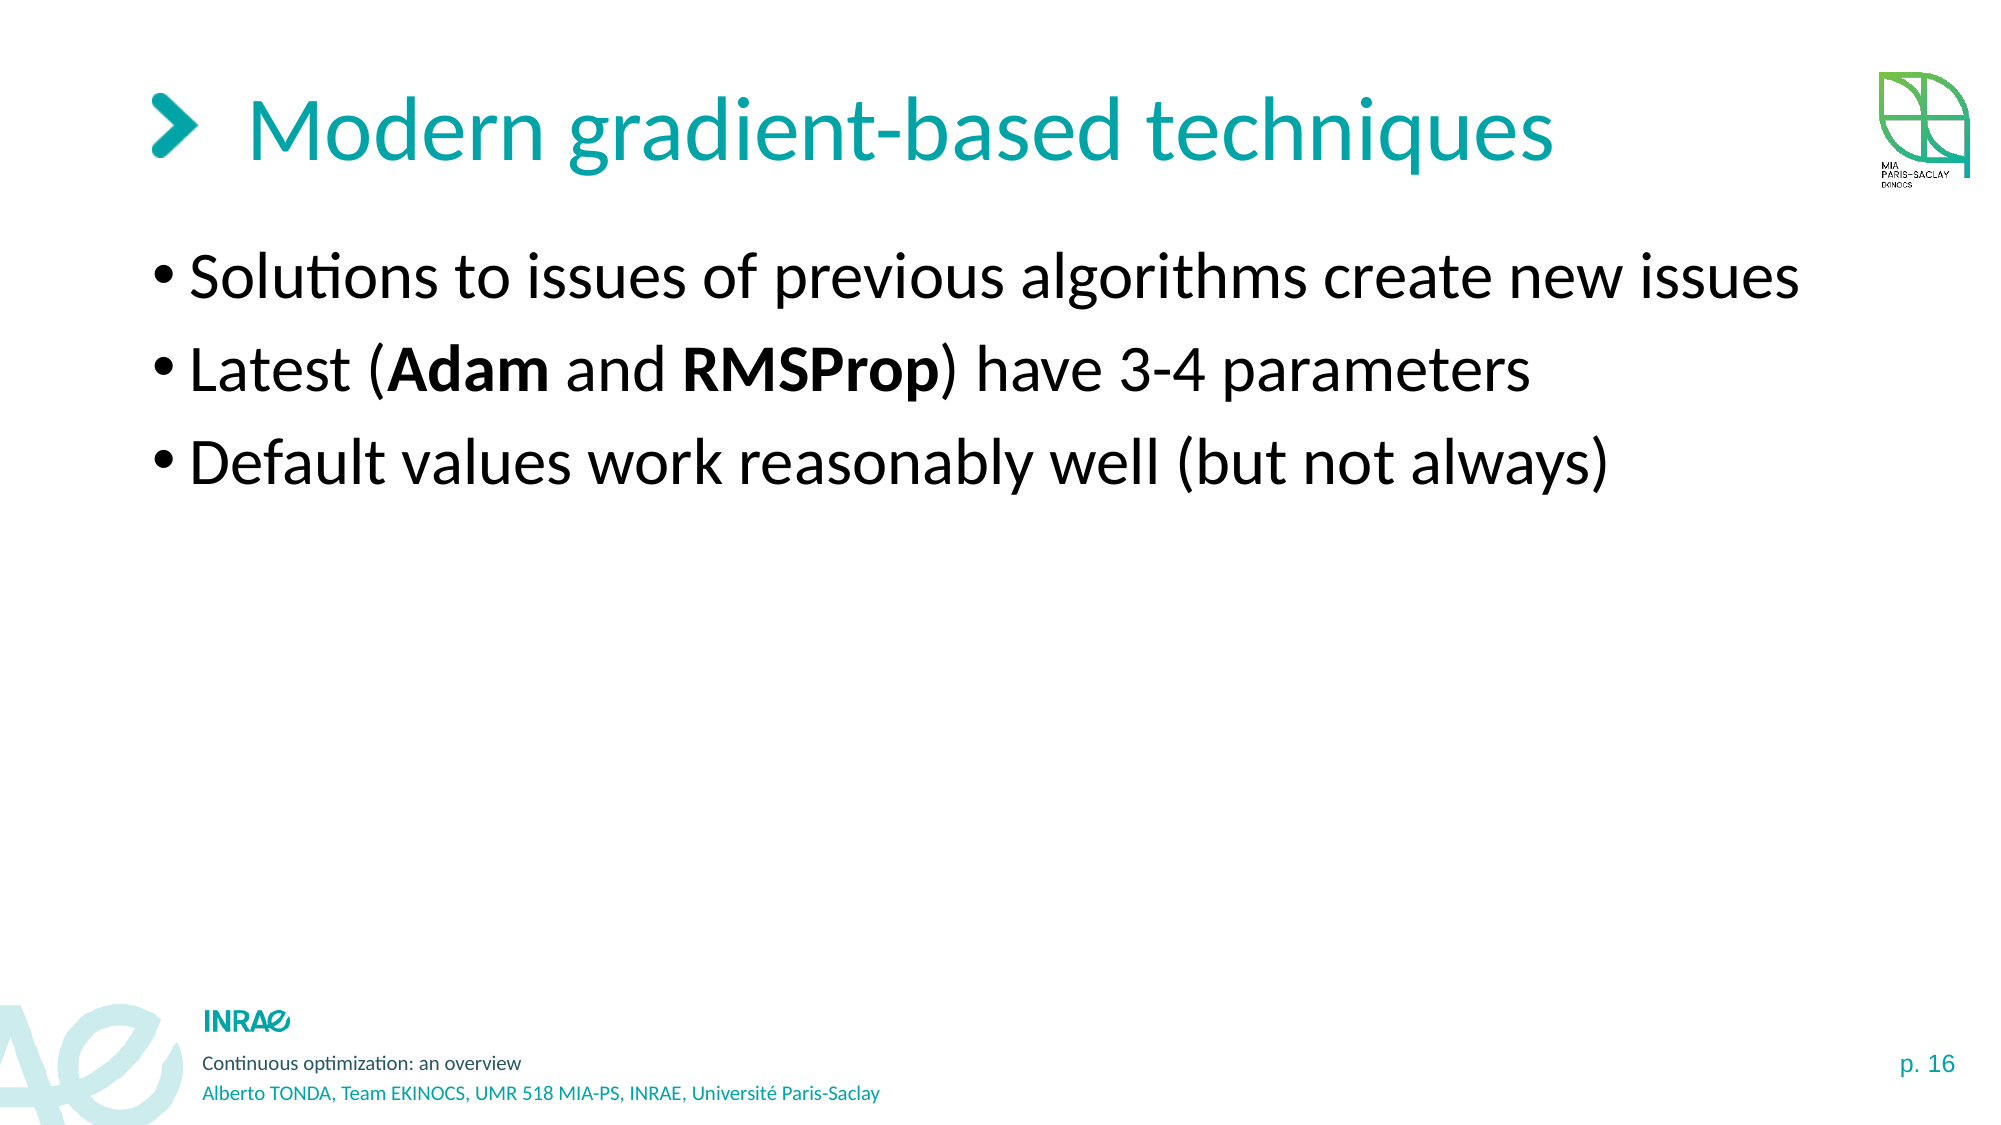

# Modern gradient-based techniques
Solutions to issues of previous algorithms create new issues
Latest (Adam and RMSProp) have 3-4 parameters
Default values work reasonably well (but not always)